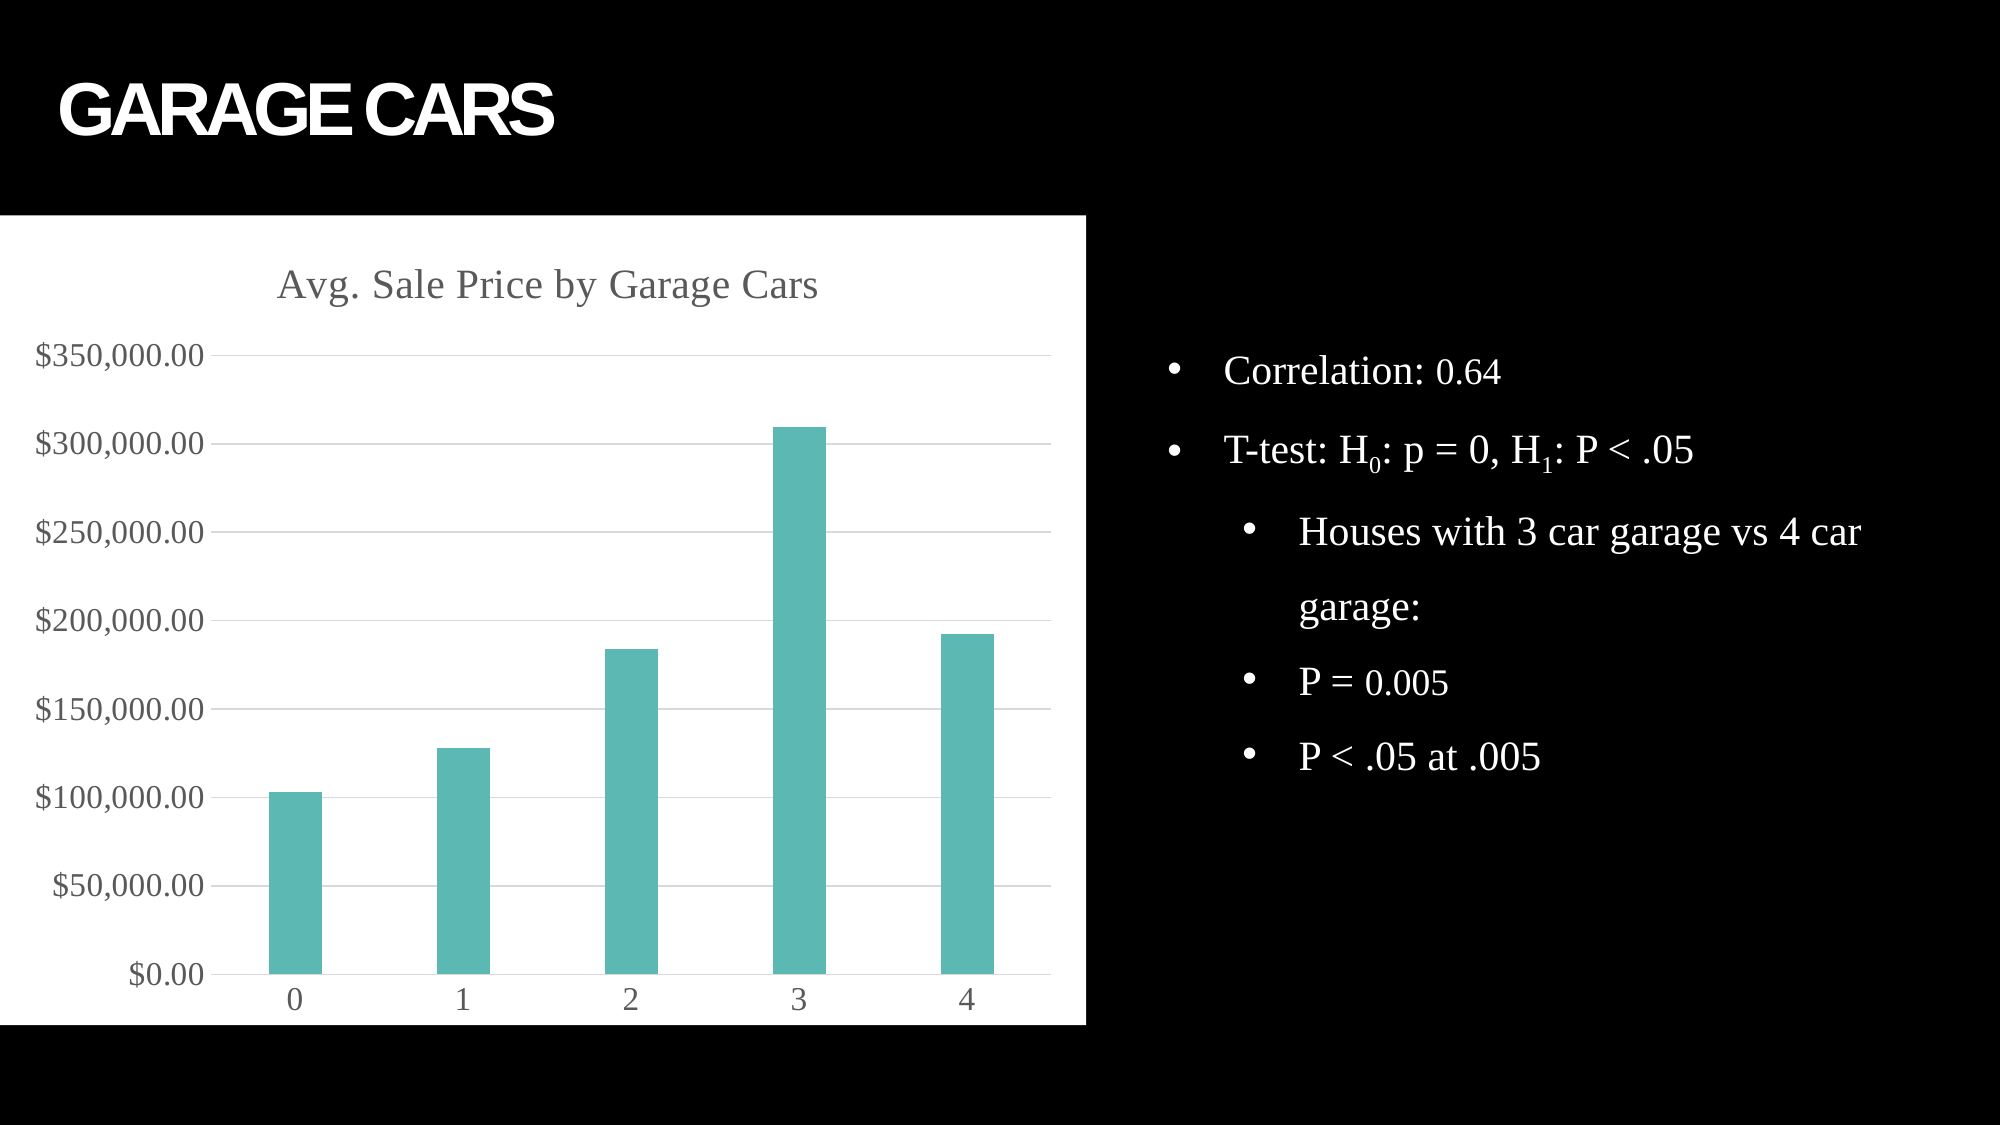

# Garage cars

### Chart:  Avg. Sale Price by Garage Cars

| Category | Total |
|---|---|
| 0 | 103317.28395061729 |
| 1 | 128116.68834688347 |
| 2 | 183851.66383495147 |
| 3 | 309636.1215469613 |
| 4 | 192655.8 |
Correlation: 0.64
T-test: H0: p = 0, H1: P < .05
Houses with 3 car garage vs 4 car garage:
P = 0.005
P < .05 at .005